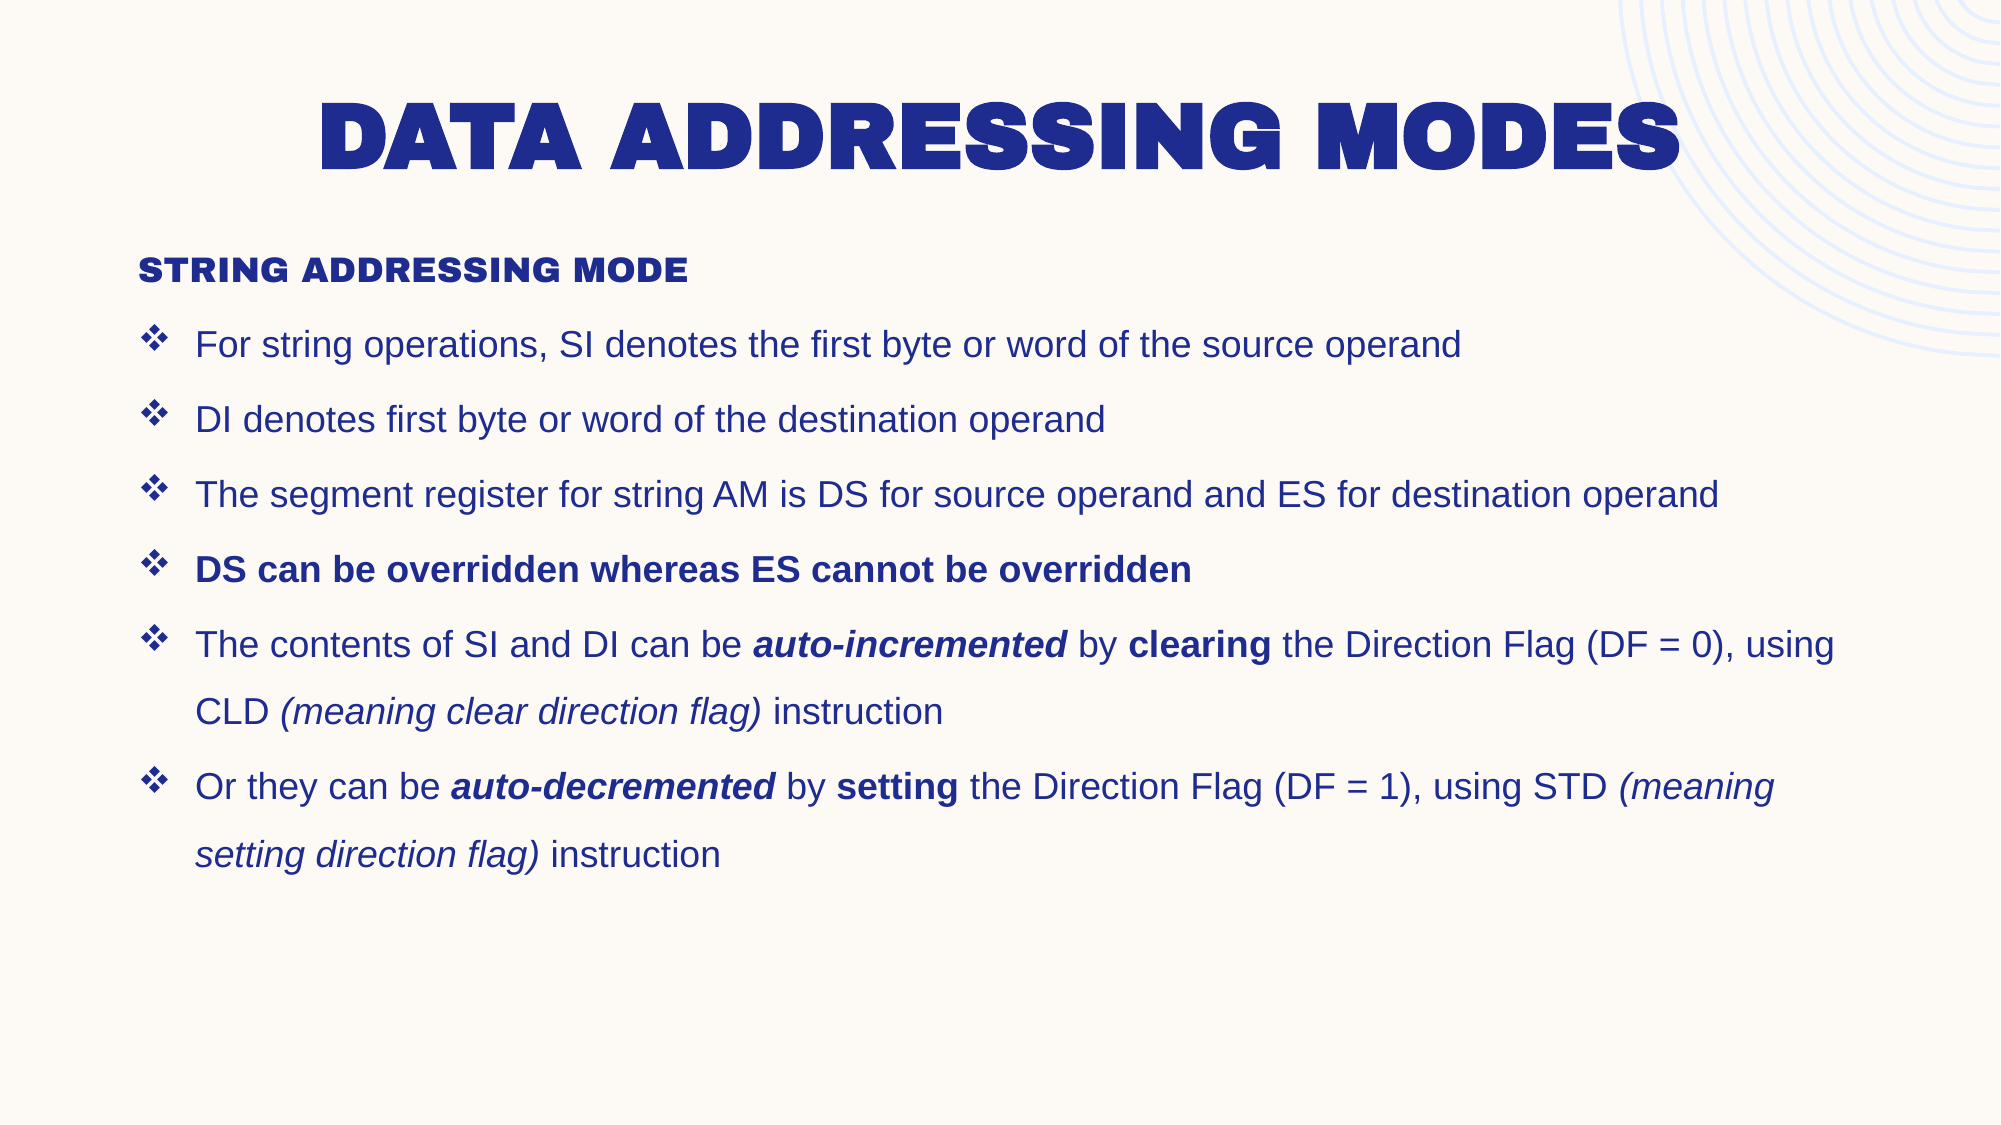

Data Addressing modes
STRING ADDRESSING MODE
For string operations, SI denotes the first byte or word of the source operand
DI denotes first byte or word of the destination operand
The segment register for string AM is DS for source operand and ES for destination operand
DS can be overridden whereas ES cannot be overridden
The contents of SI and DI can be auto-incremented by clearing the Direction Flag (DF = 0), using CLD (meaning clear direction flag) instruction
Or they can be auto-decremented by setting the Direction Flag (DF = 1), using STD (meaning setting direction flag) instruction